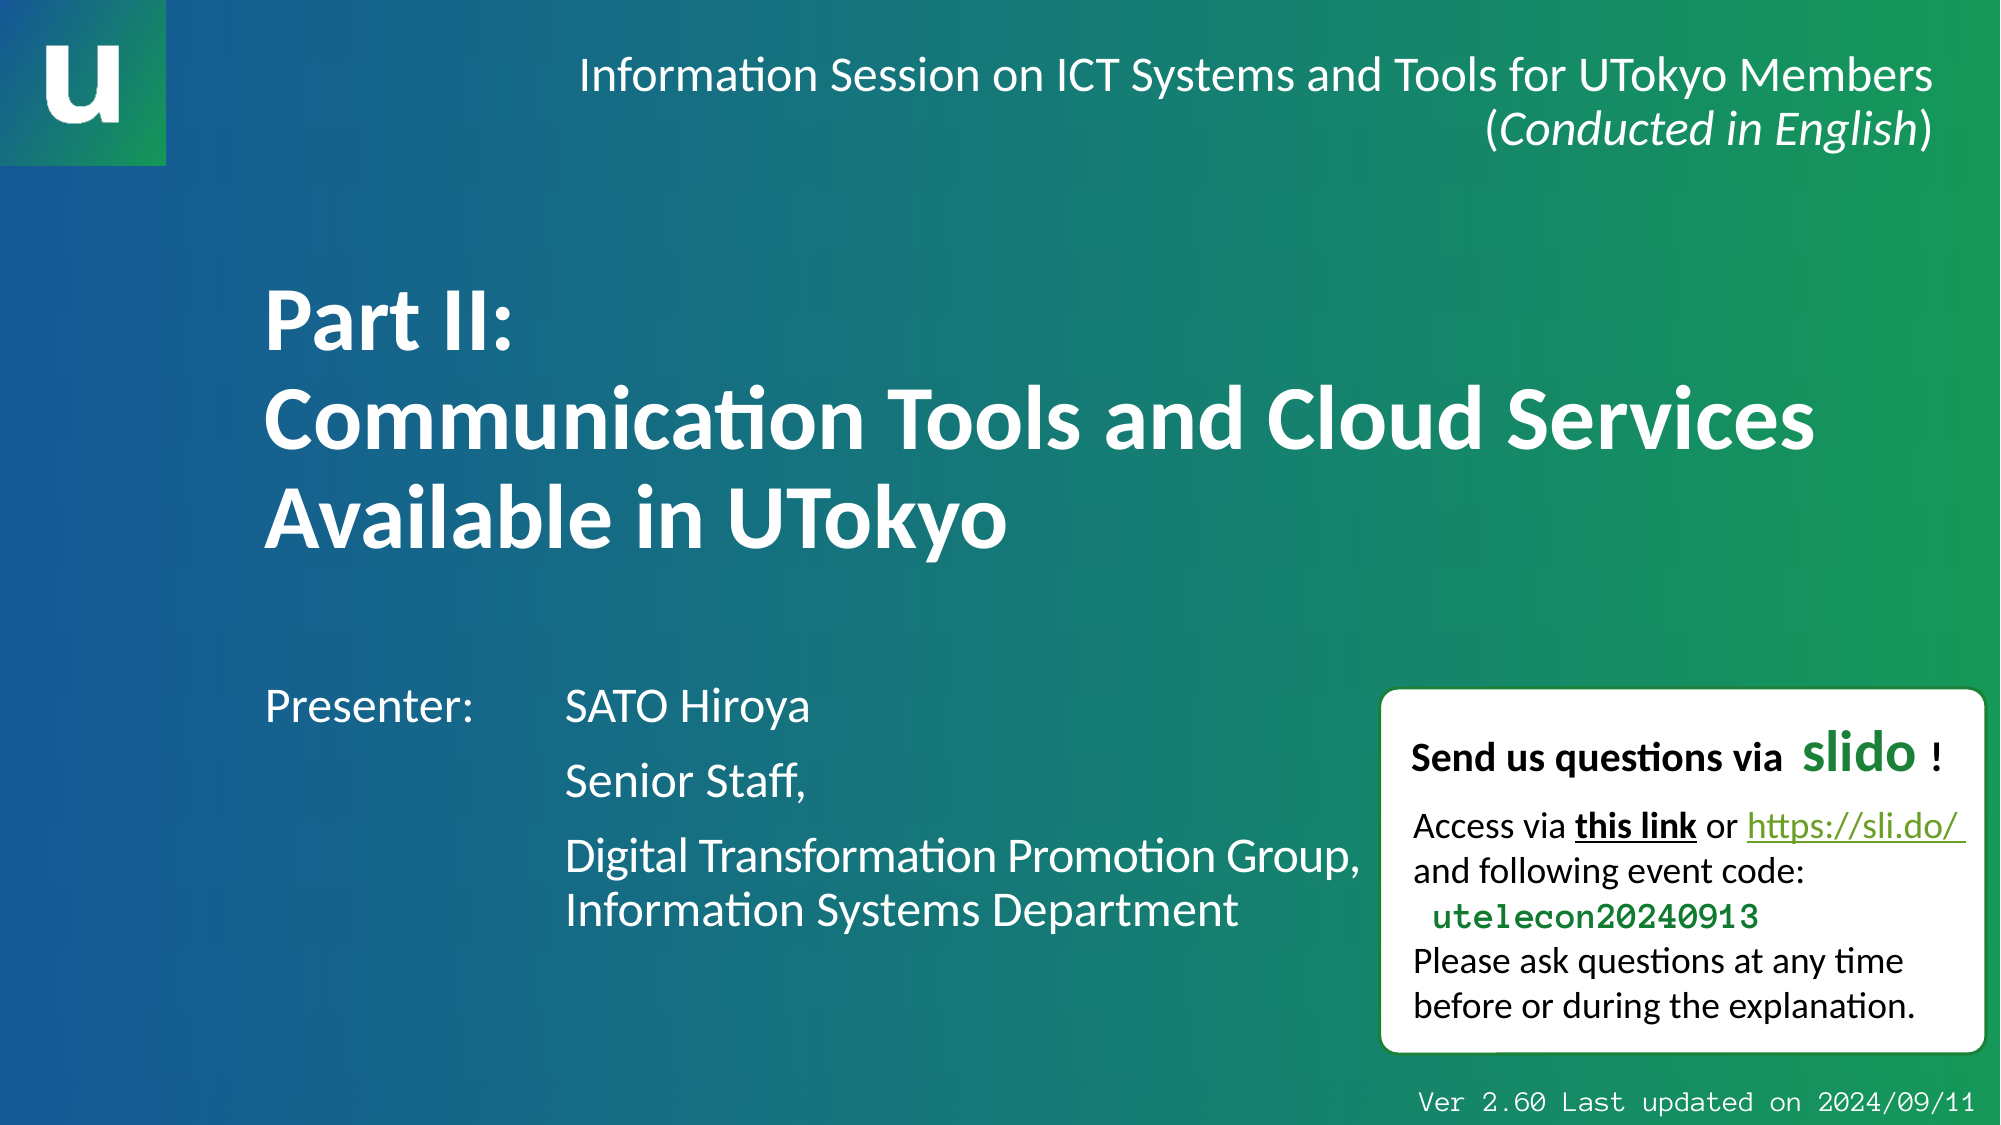

Information Session on ICT Systems and Tools for UTokyo Members
(Conducted in English)
# Part II: Communication Tools and Cloud Services Available in UTokyo

Presenter:	SATO Hiroya
		Senior Staff,
		Digital Transformation Promotion Group,
		Information Systems Department

Send us questions via  slido !
Access via this link or https://sli.do/  and following event code:
 utelecon20240913
Please ask questions at any time
before or during the explanation.
Ver 2.60 Last updated on 2024/09/11